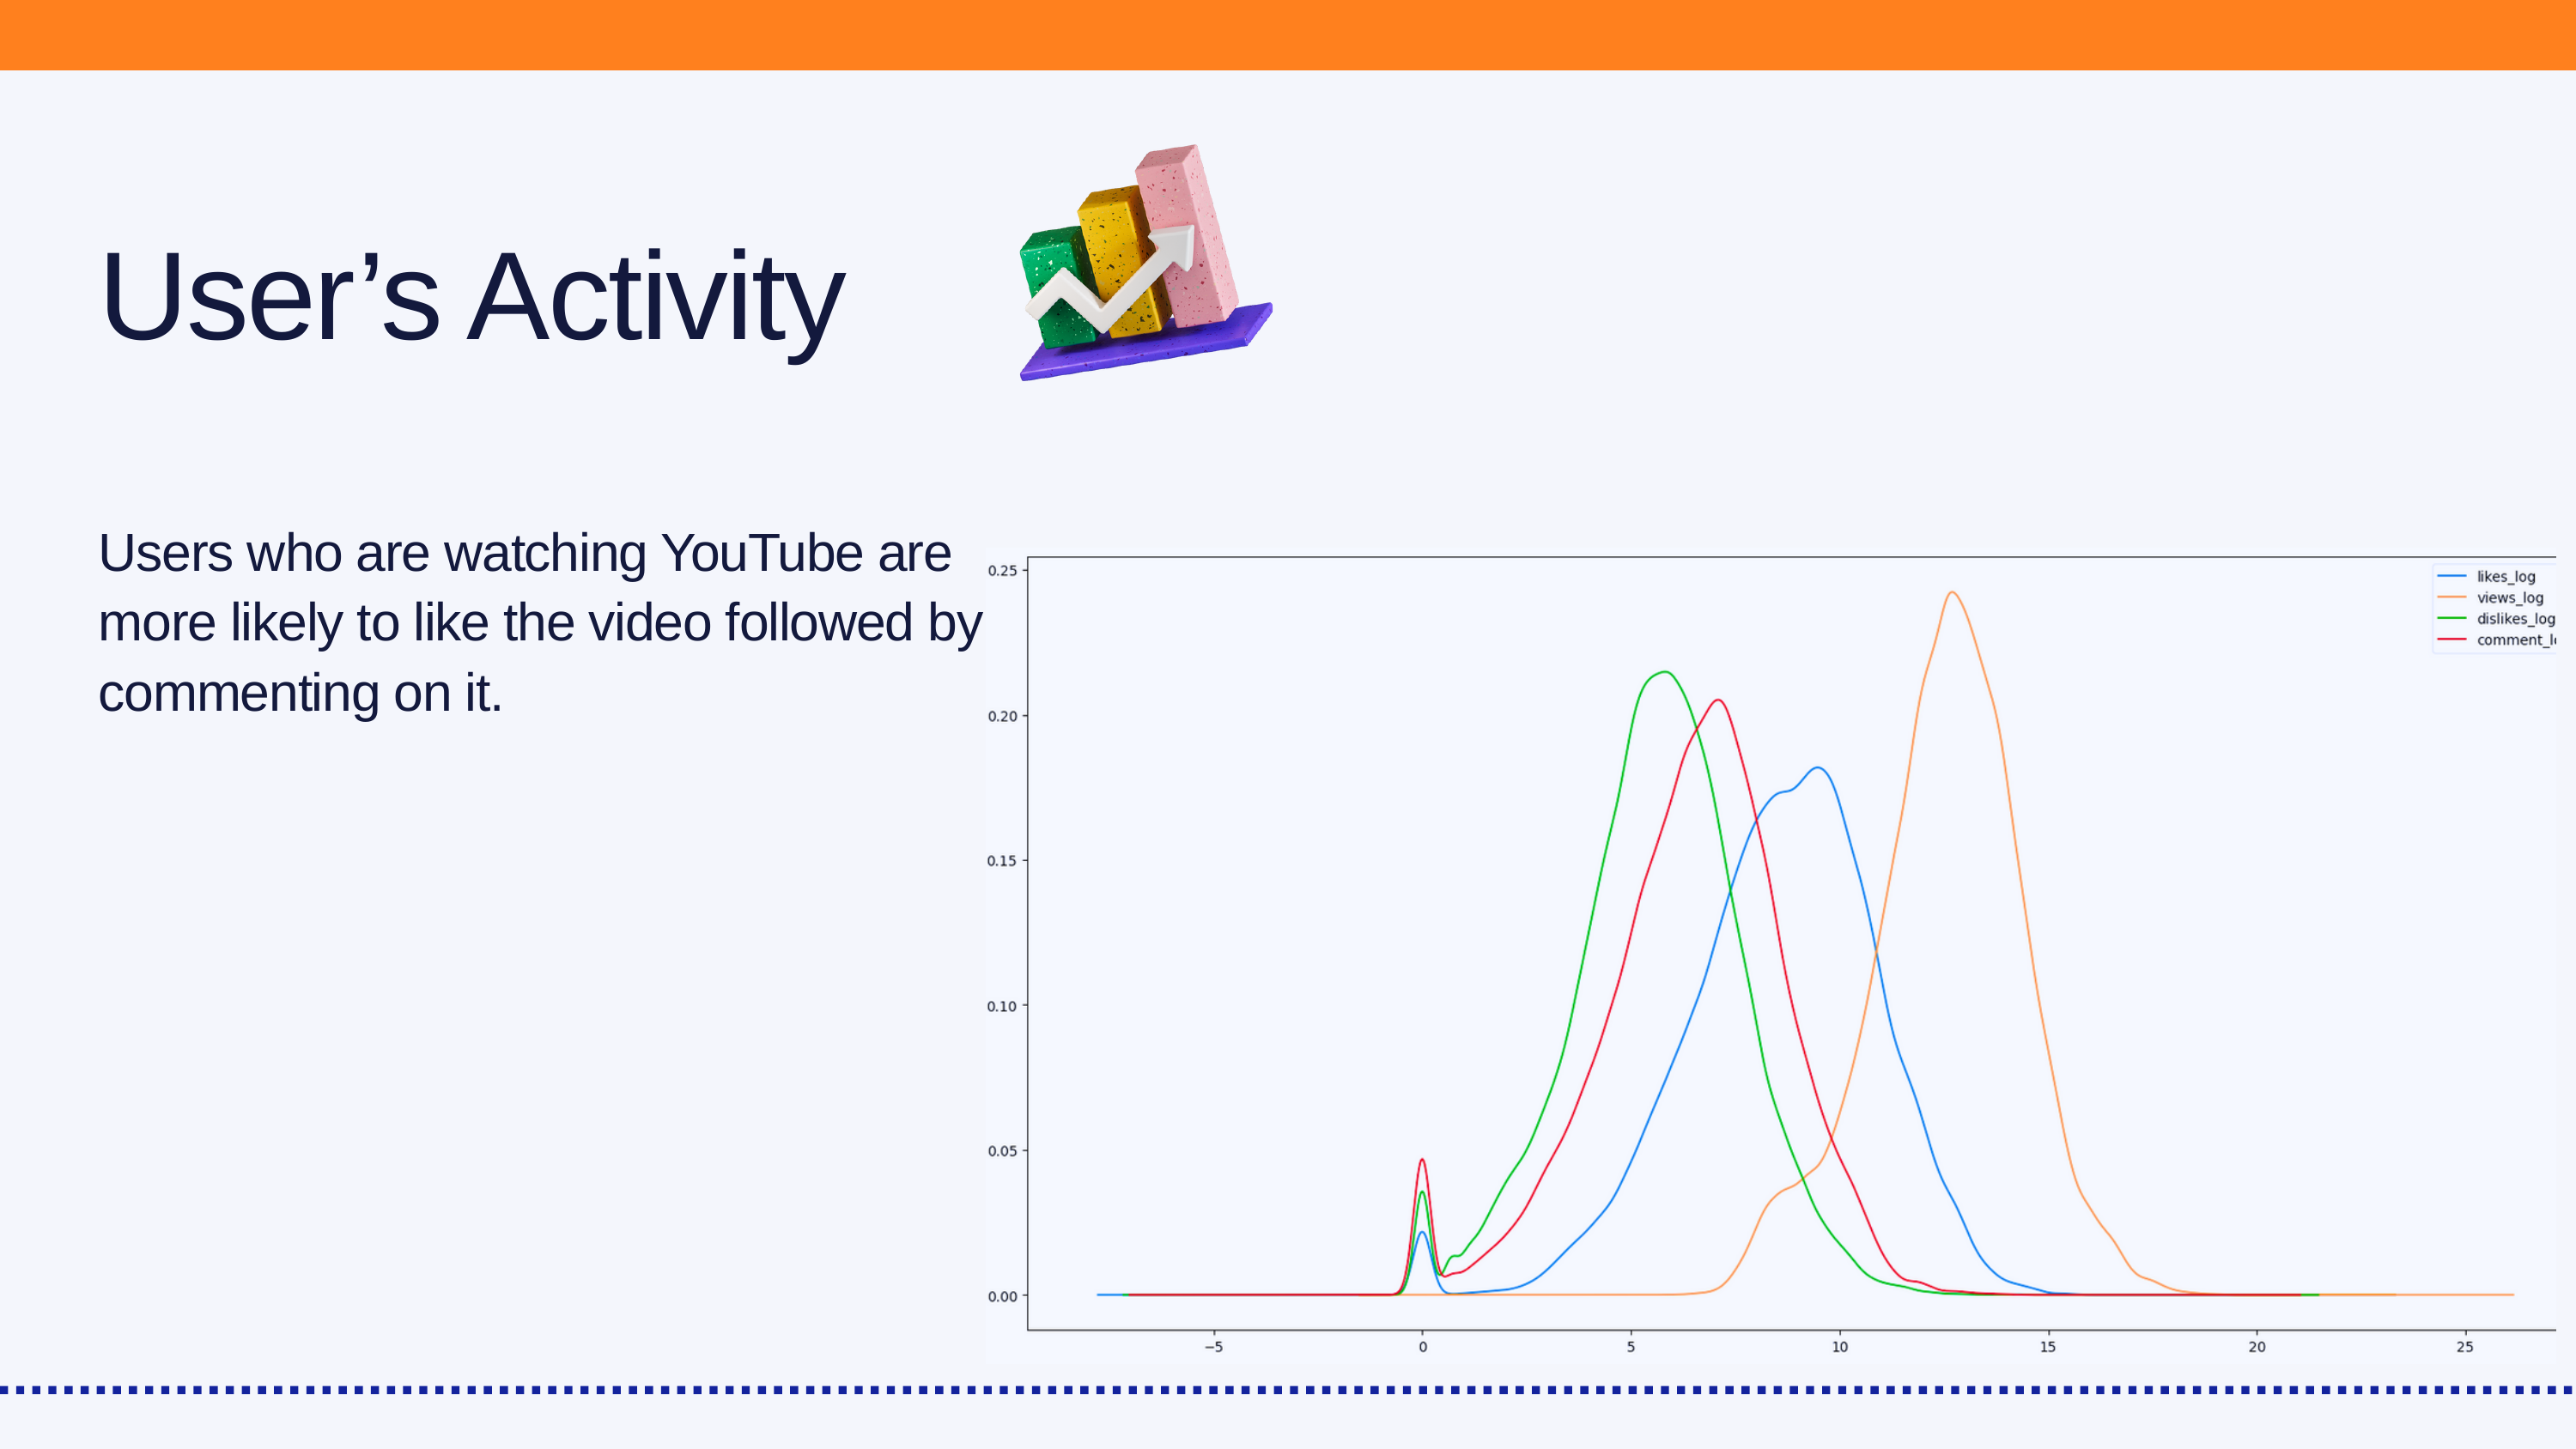

User’s Activity
Users who are watching YouTube are more likely to like the video followed by commenting on it.